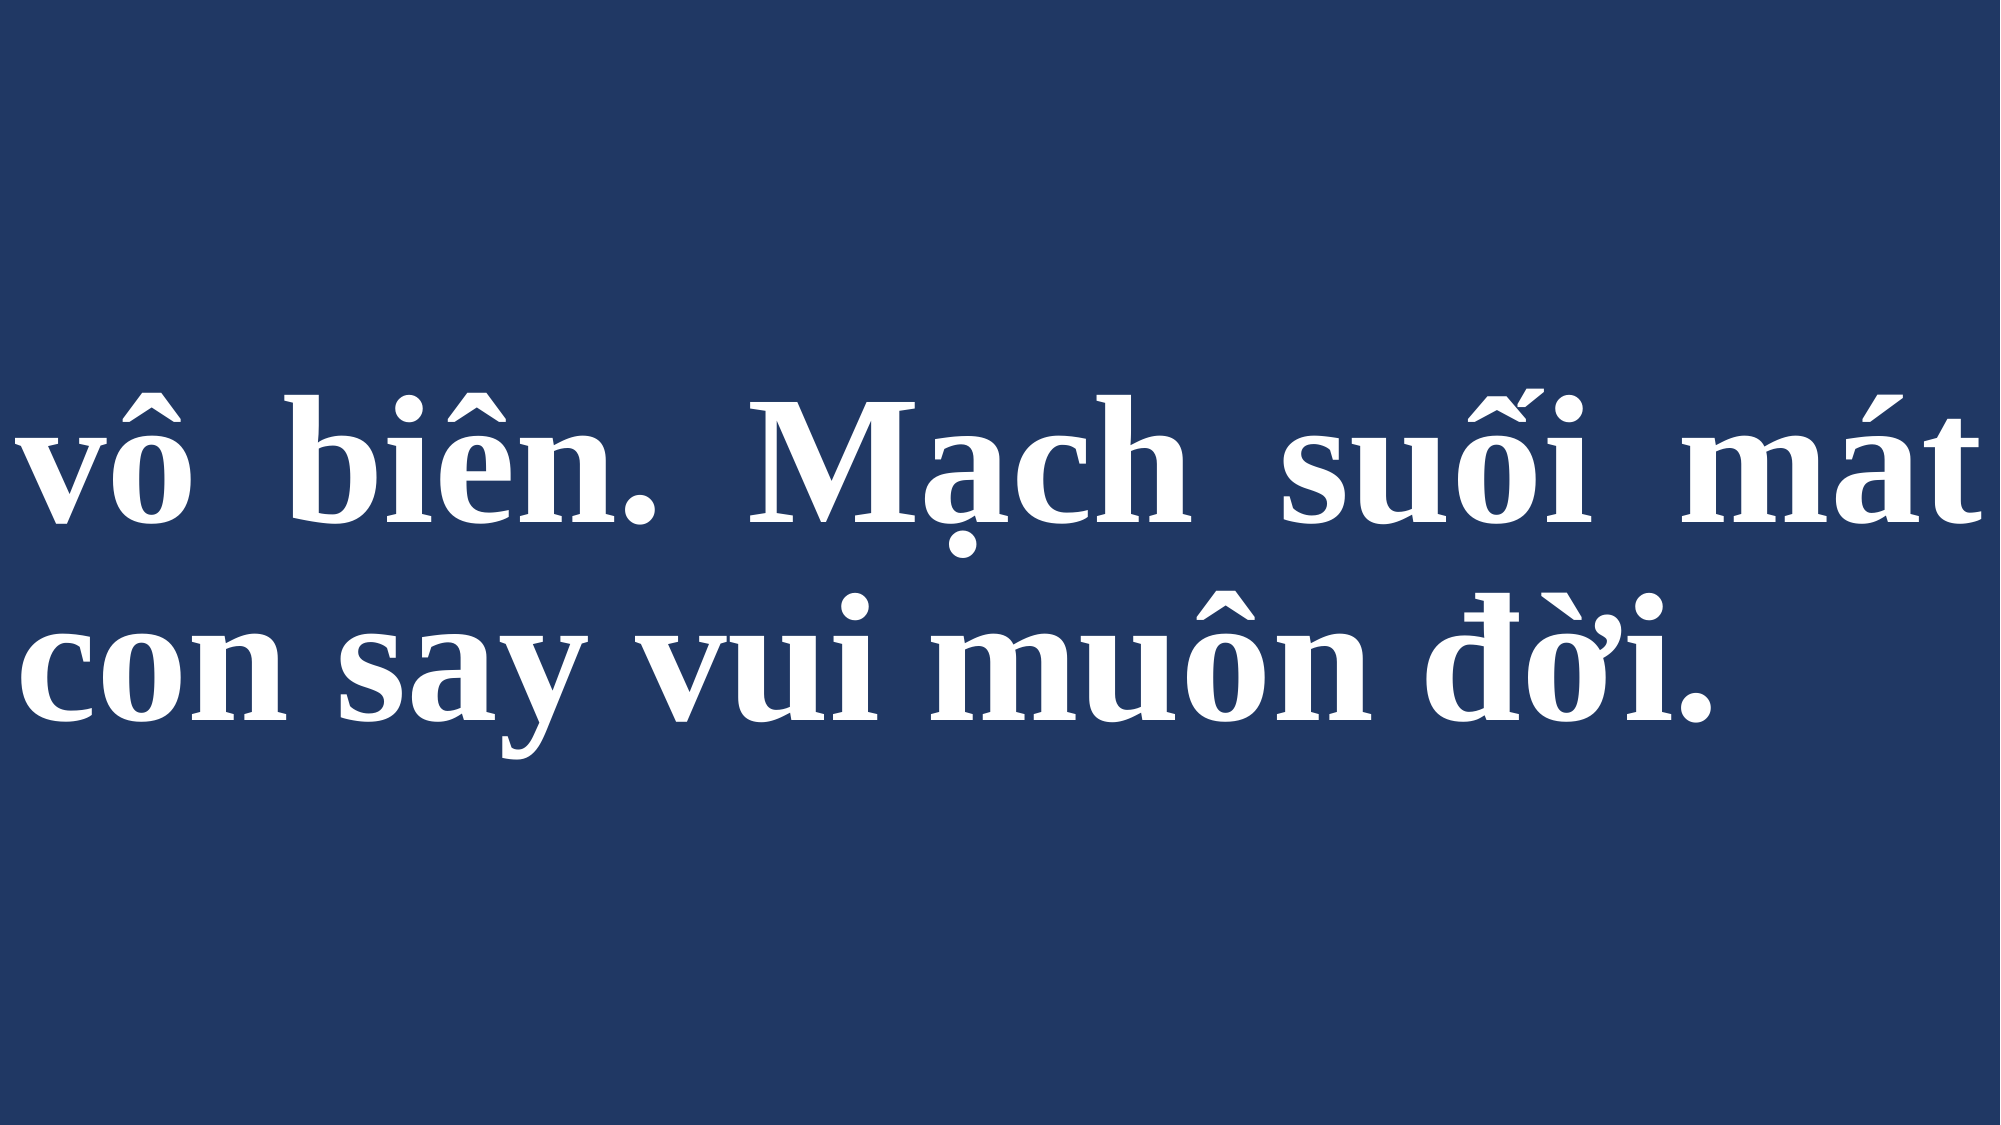

# vô biên. Mạch suối mát con say vui muôn đời.